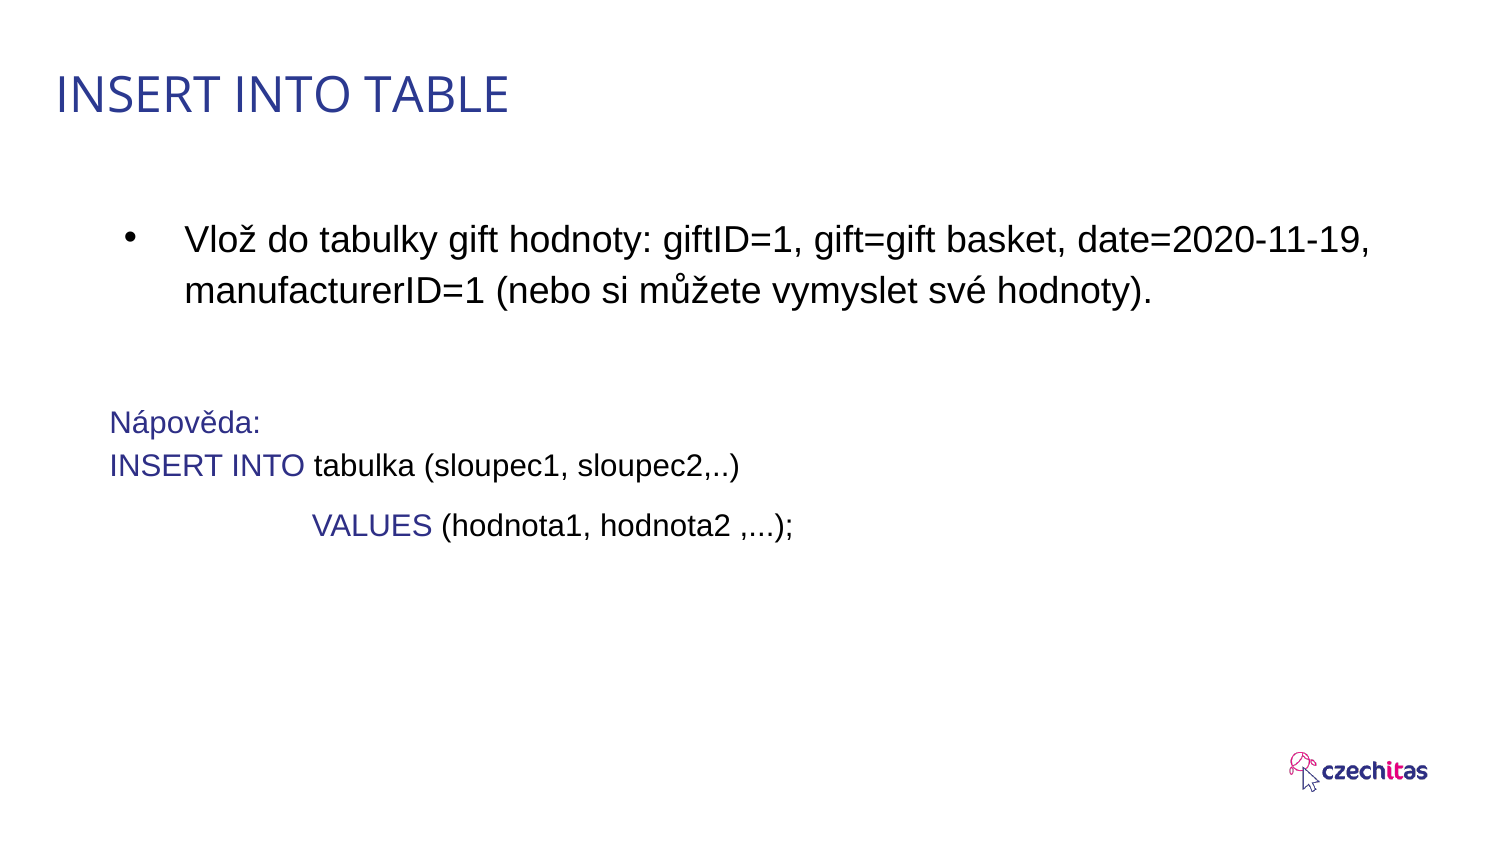

# INSERT INTO TABLE

Vlož do tabulky gift hodnoty: giftID=1, gift=gift basket, date=2020-11-19, manufacturerID=1 (nebo si můžete vymyslet své hodnoty).

Nápověda:
INSERT INTO tabulka (sloupec1, sloupec2,..)
	      VALUES (hodnota1, hodnota2 ,...);